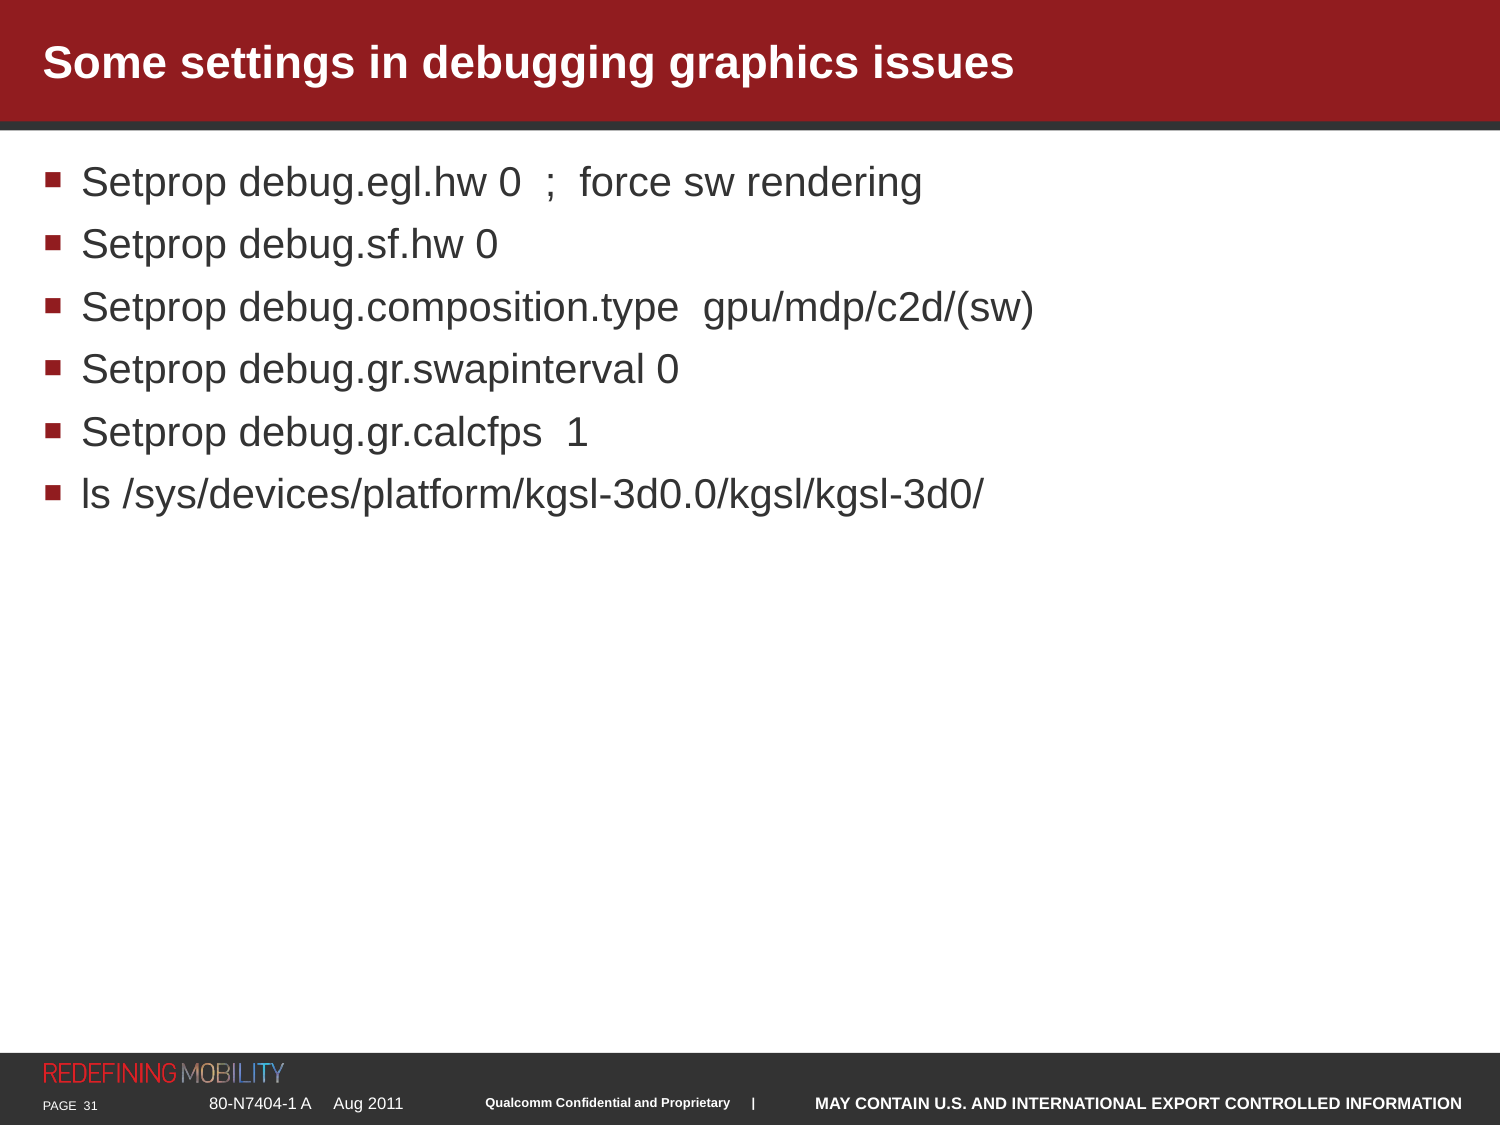

# Some settings in debugging graphics issues
Setprop debug.egl.hw 0  ;  force sw rendering
Setprop debug.sf.hw 0
Setprop debug.composition.type  gpu/mdp/c2d/(sw)
Setprop debug.gr.swapinterval 0
Setprop debug.gr.calcfps  1
ls /sys/devices/platform/kgsl-3d0.0/kgsl/kgsl-3d0/